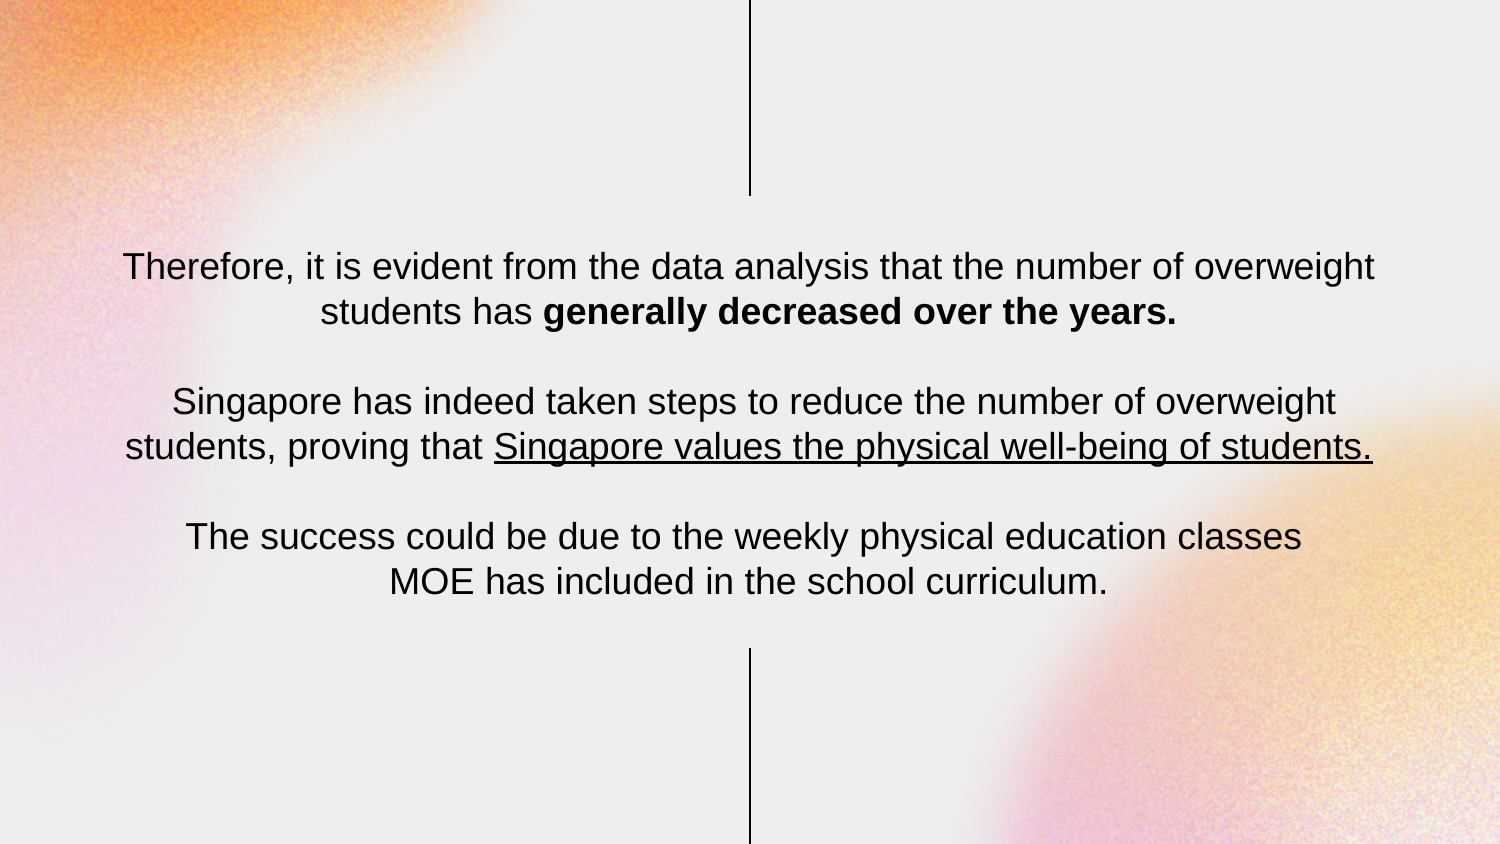

# Therefore, it is evident from the data analysis that the number of overweight students has generally decreased over the years.

 Singapore has indeed taken steps to reduce the number of overweight students, proving that Singapore values the physical well-being of students.

The success could be due to the weekly physical education classes
MOE has included in the school curriculum.